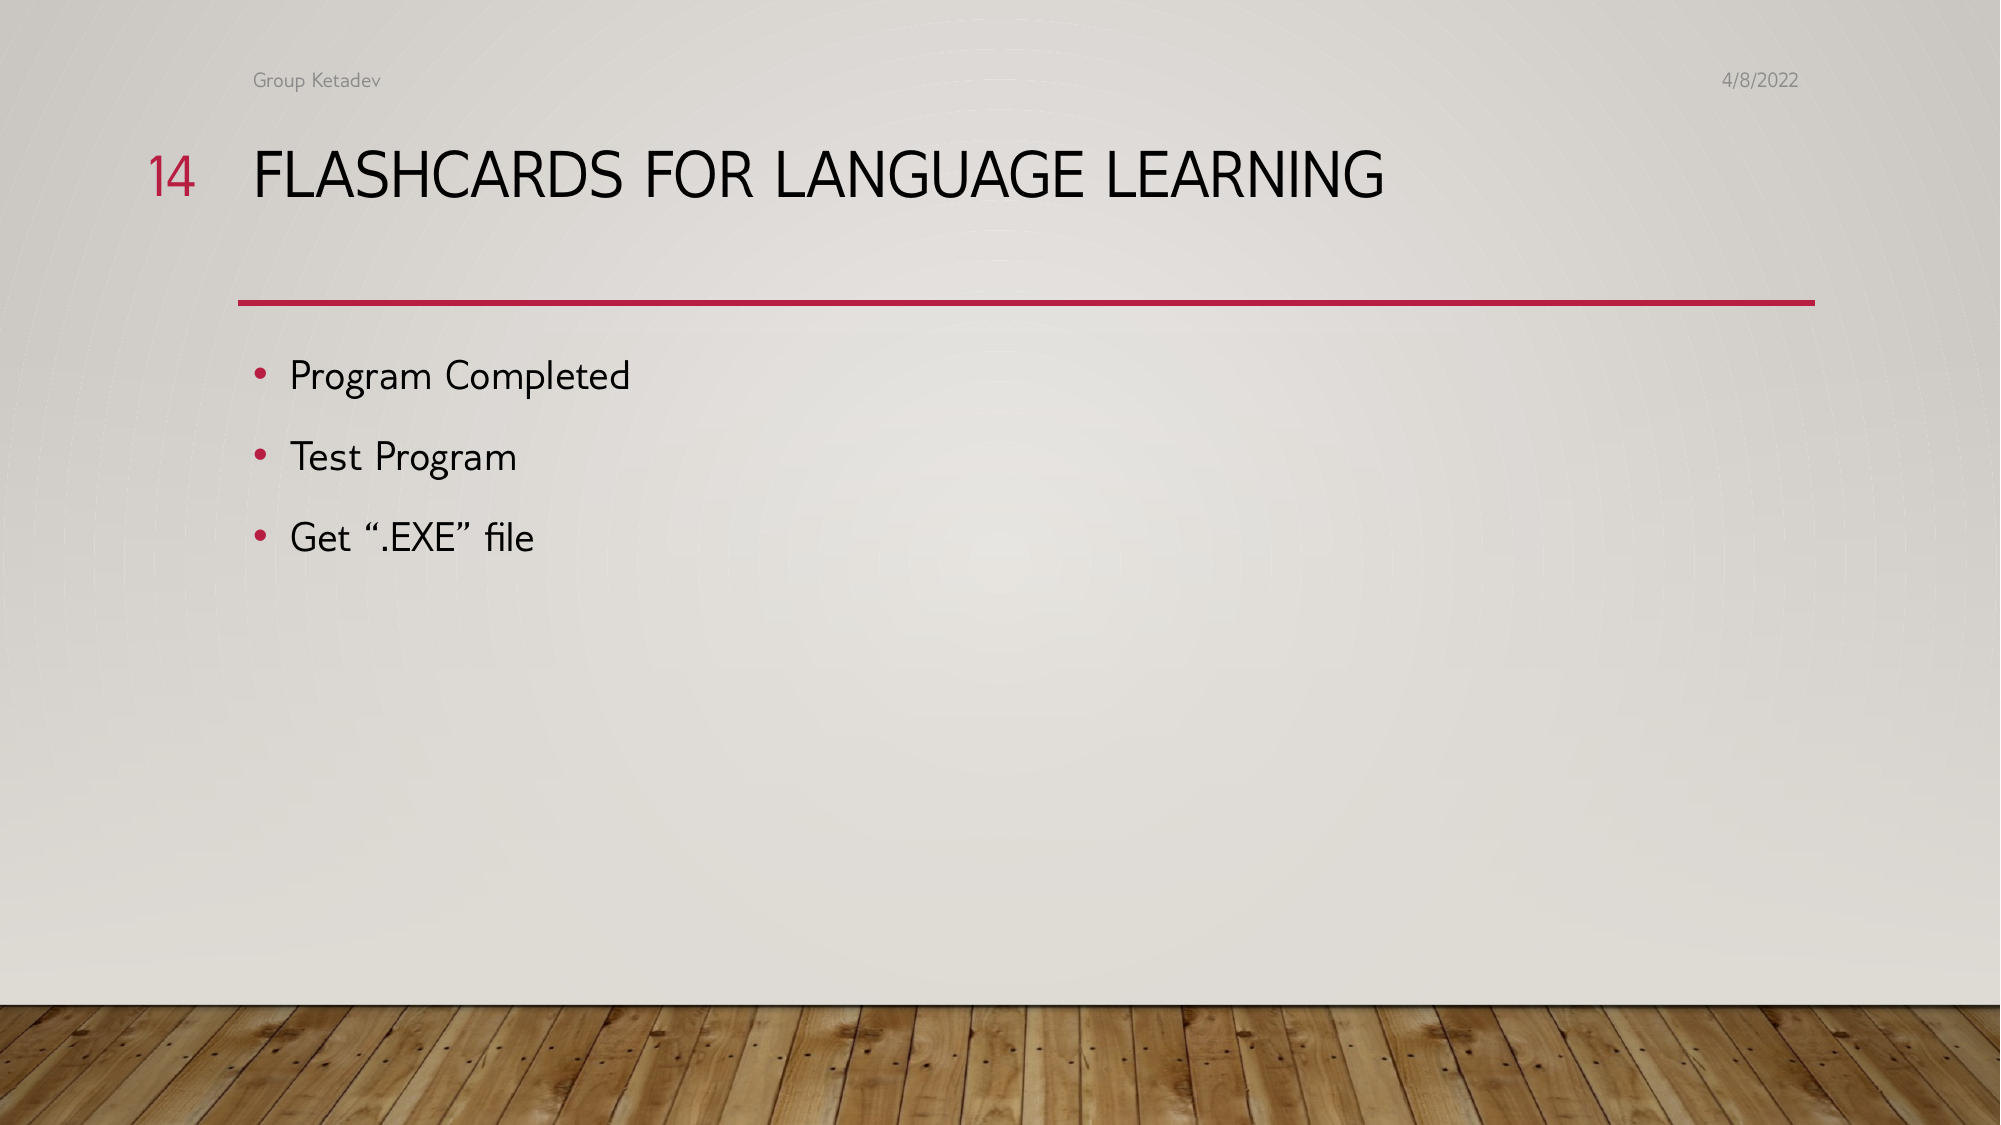

Group Ketadev
4/8/2022
14
# FlashCards For Language Learnıng
Program Completed
Test Program
Get “.EXE” file